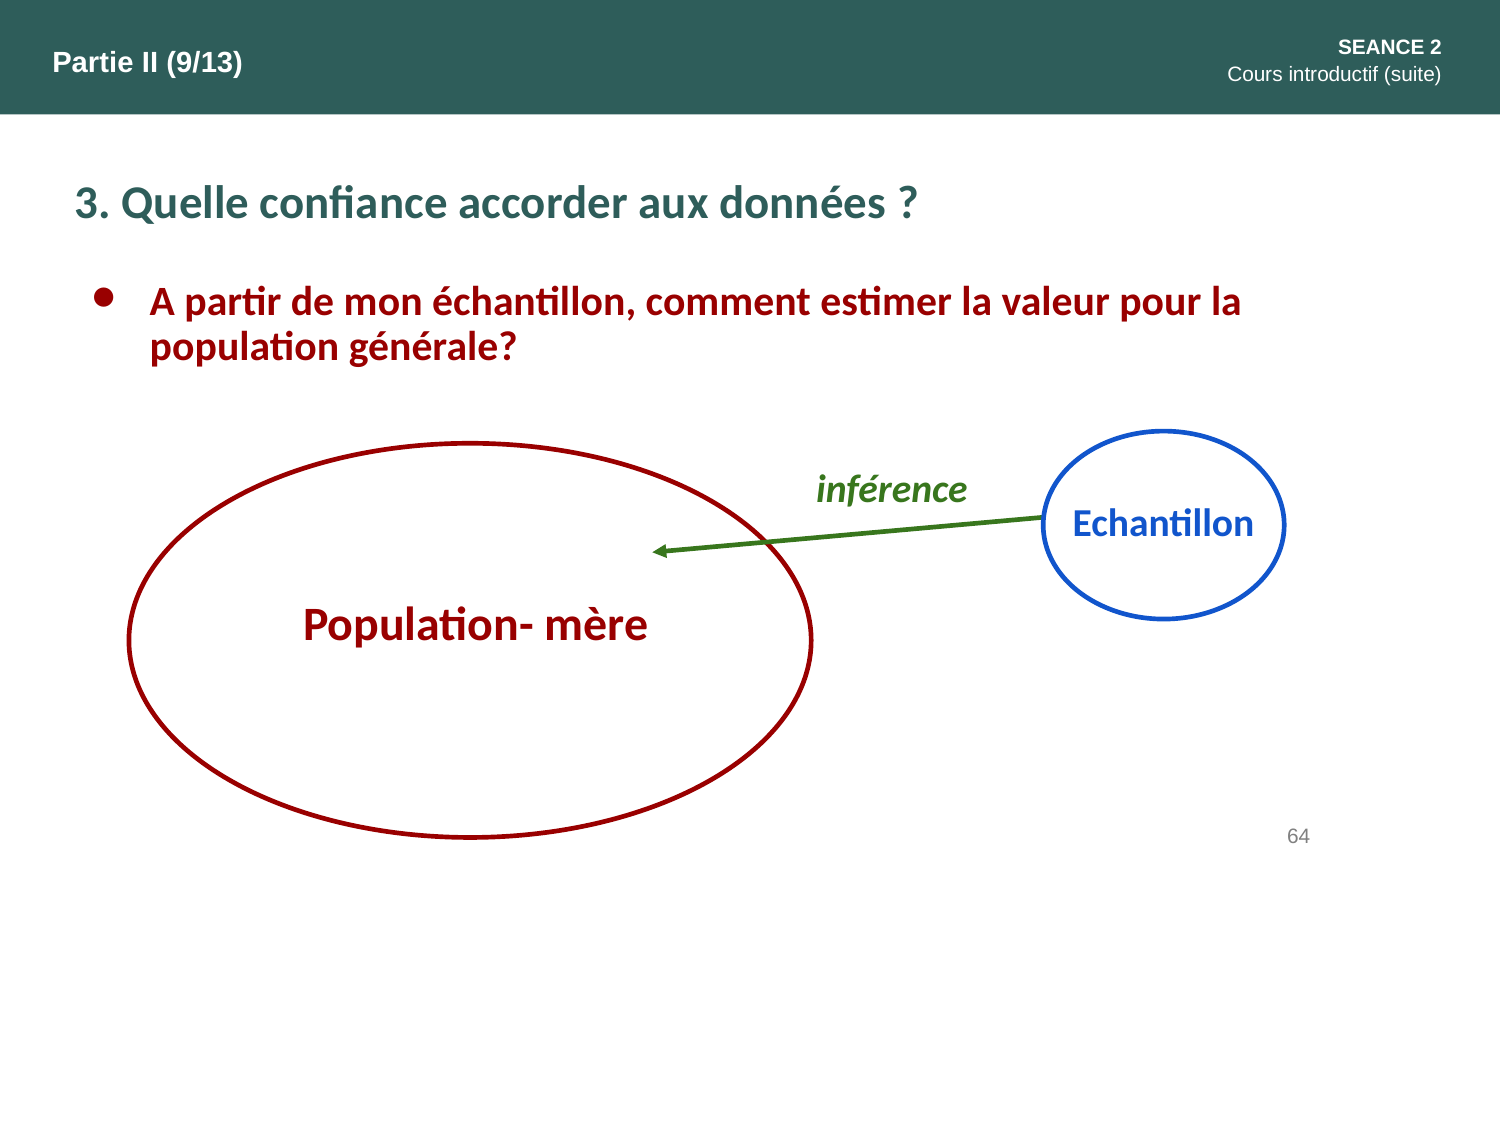

SEANCE 2
Cours introductif (suite)
Partie II (9/13)
3. Quelle confiance accorder aux données ?

A partir de mon échantillon, comment estimer la valeur pour la population générale?

inférence
Echantillon
Population- mère
64